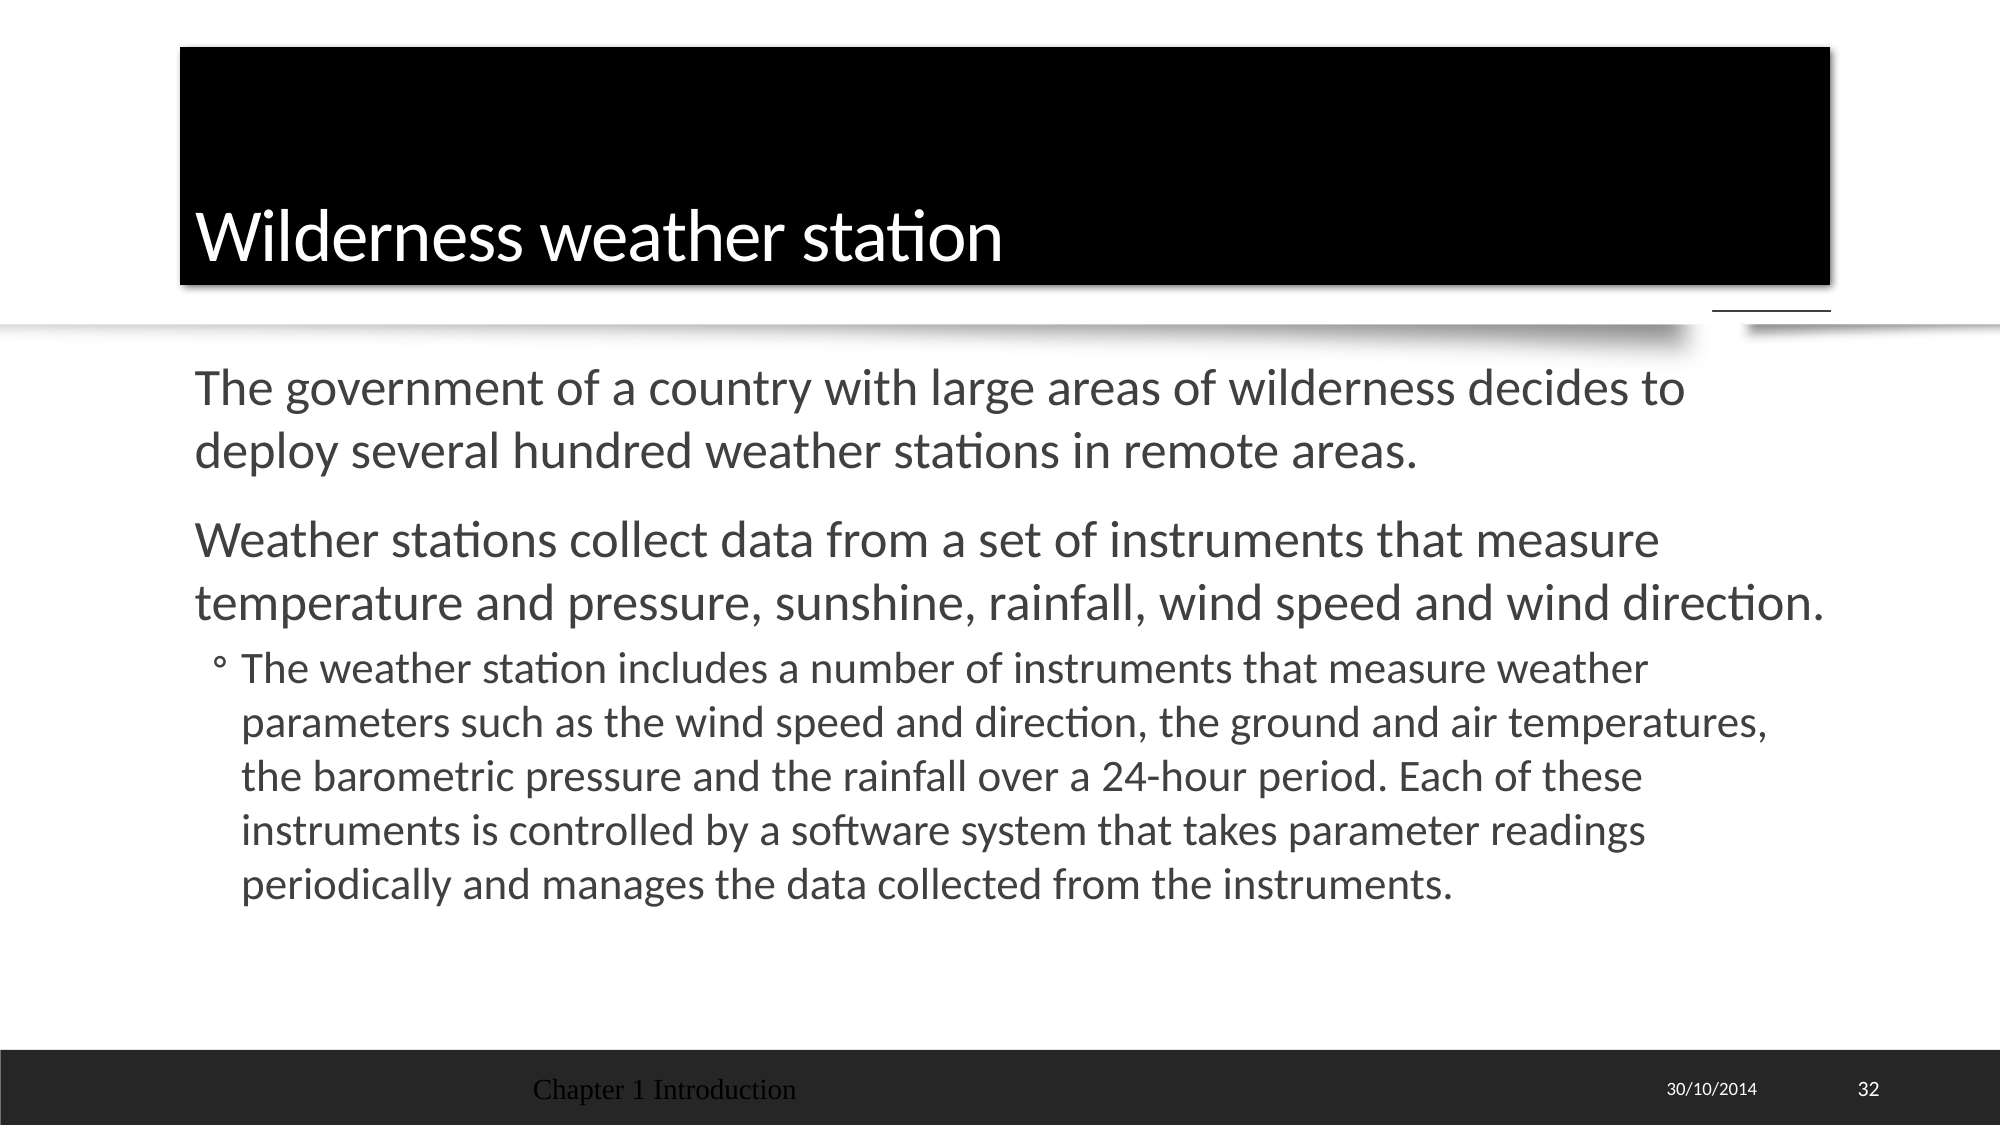

# Wilderness weather station
The government of a country with large areas of wilderness decides to deploy several hundred weather stations in remote areas.
Weather stations collect data from a set of instruments that measure temperature and pressure, sunshine, rainfall, wind speed and wind direction.
The weather station includes a number of instruments that measure weather parameters such as the wind speed and direction, the ground and air temperatures, the barometric pressure and the rainfall over a 24-hour period. Each of these instruments is controlled by a software system that takes parameter readings periodically and manages the data collected from the instruments.

30/10/2014
Chapter 1 Introduction
32